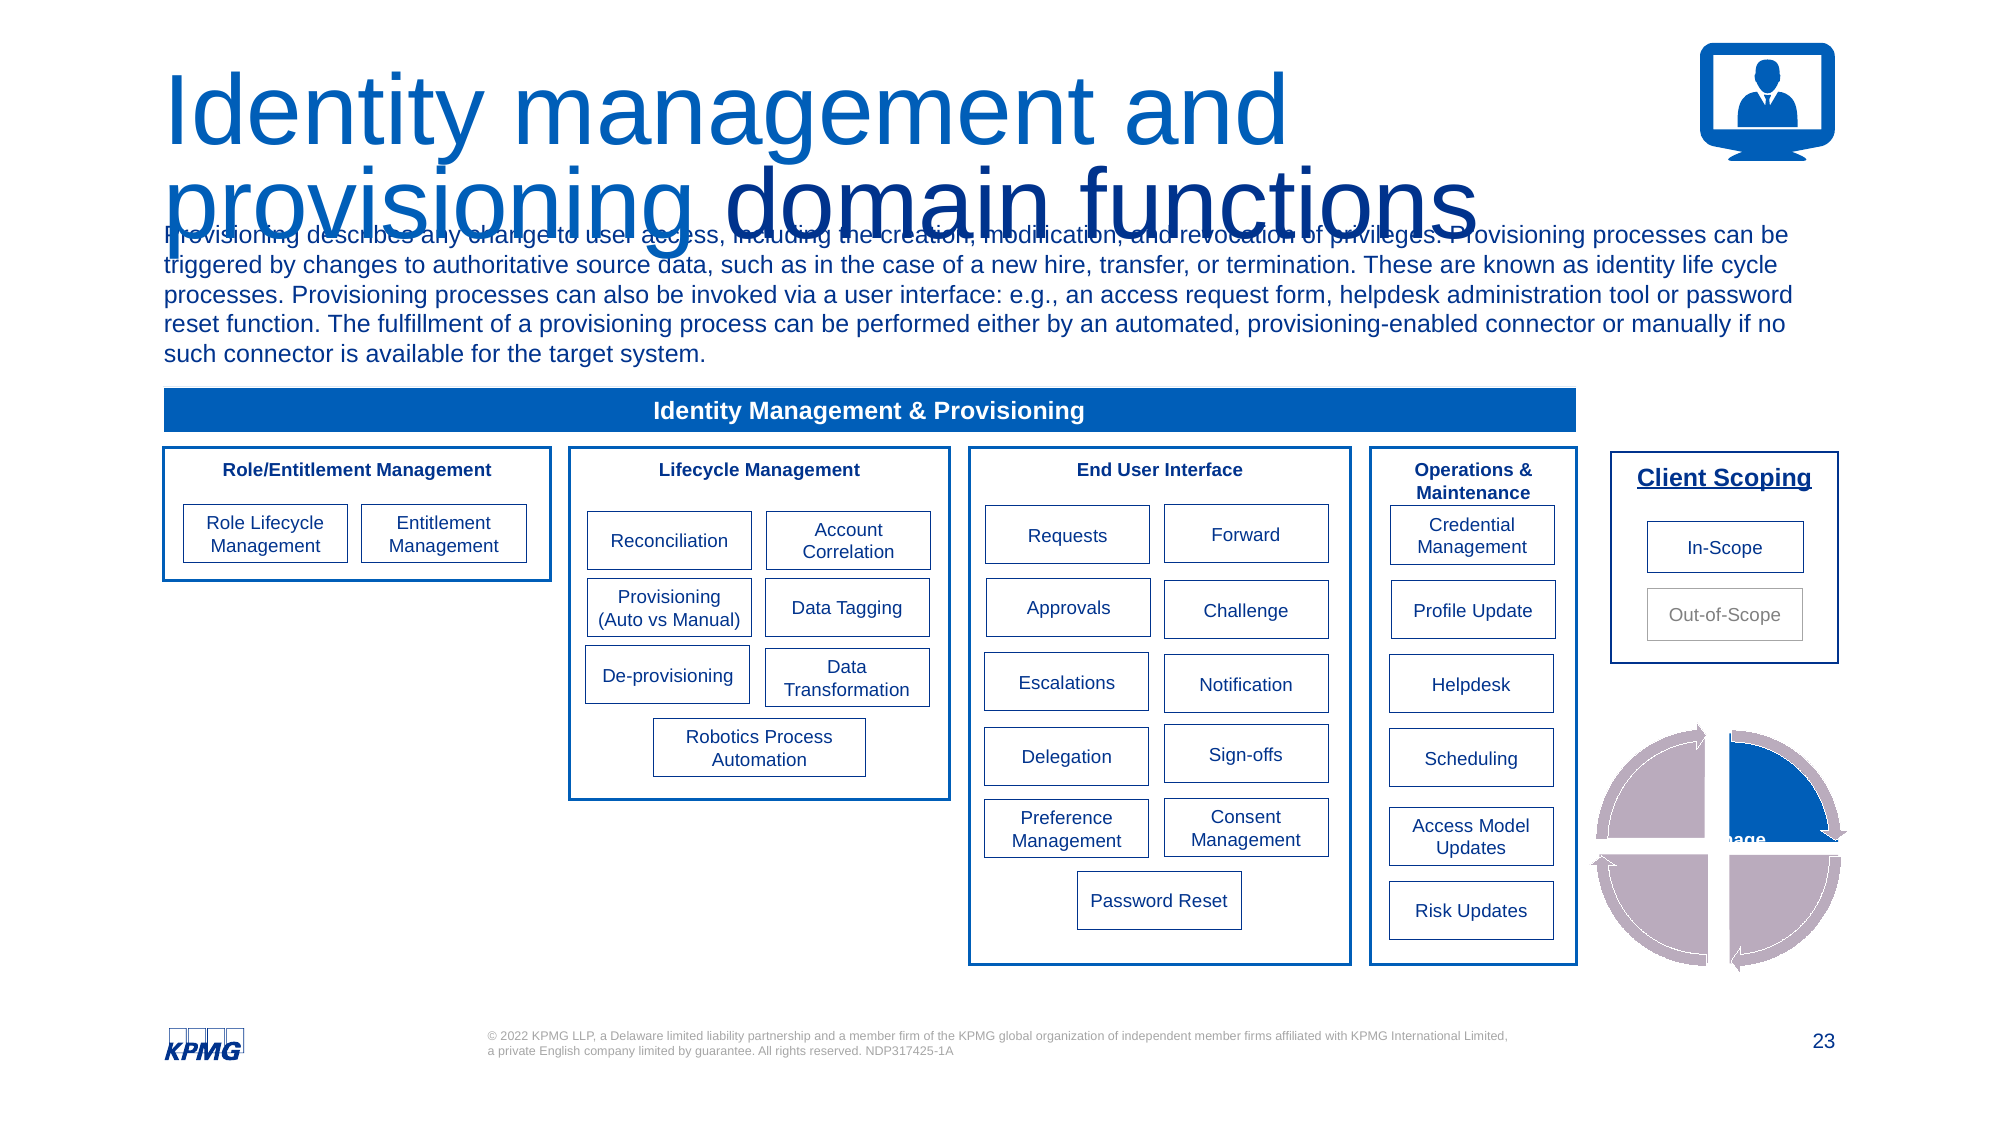

# Identity management and provisioning domain functions
Provisioning describes any change to user access, including the creation, modification, and revocation of privileges. Provisioning processes can be triggered by changes to authoritative source data, such as in the case of a new hire, transfer, or termination. These are known as identity life cycle processes. Provisioning processes can also be invoked via a user interface: e.g., an access request form, helpdesk administration tool or password reset function. The fulfillment of a provisioning process can be performed either by an automated, provisioning-enabled connector or manually if no such connector is available for the target system.
Identity Management & Provisioning
Role/Entitlement Management
Lifecycle Management
End User Interface
Operations & Maintenance
Role Lifecycle Management
Entitlement Management
Forward
Requests
Credential Management
Reconciliation
Account Correlation
Provisioning
(Auto vs Manual)
Approvals
Data Tagging
Profile Update
Challenge
De-provisioning
Data Transformation
Escalations
Notification
Helpdesk
Robotics Process Automation
Sign-offs
Delegation
Scheduling
Consent Management
Preference Management
Access Model Updates
Password Reset
Risk Updates
Manage

Client Scoping
In-Scope
Out-of-Scope